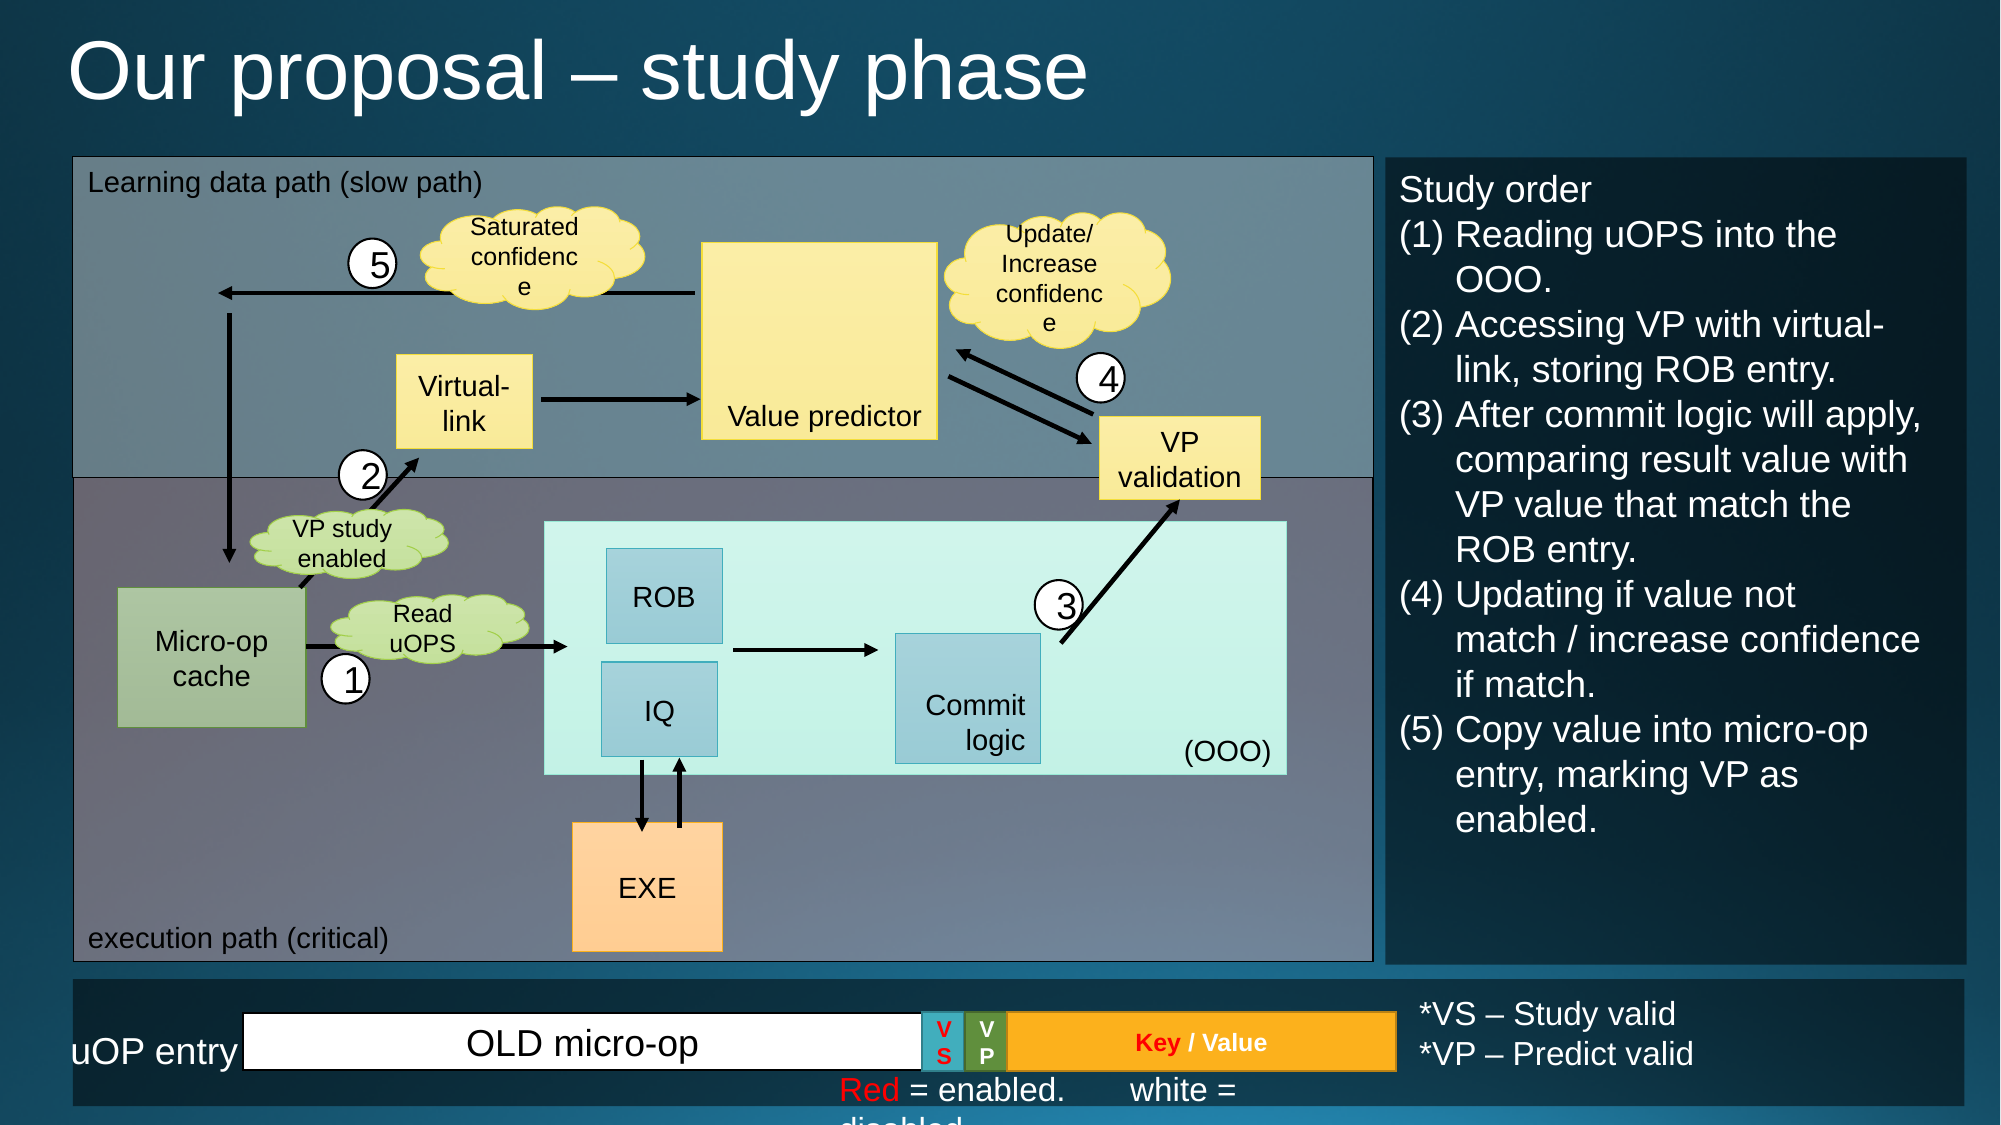

# Our proposal – study phase
Learning data path (slow path)

Study order
Reading uOPS into the OOO.
Accessing VP with virtual-link, storing ROB entry.
After commit logic will apply, comparing result value with VP value that match the ROB entry.
Updating if value not match / increase confidence if match.
Copy value into micro-op entry, marking VP as enabled.
Saturated confidence
Update/
Increase confidence
5
Value predictor
4
Virtual-link
VP validation
2
execution path (critical)
VP study enabled
(OOO)
ROB

3
Micro-op cache
Read uOPS
Commit logic
1
IQ
EXE

*VS – Study valid
*VP – Predict valid
uOP entry
VS
VP
Key / Value
OLD micro-op
Red = enabled.       white = disabled.